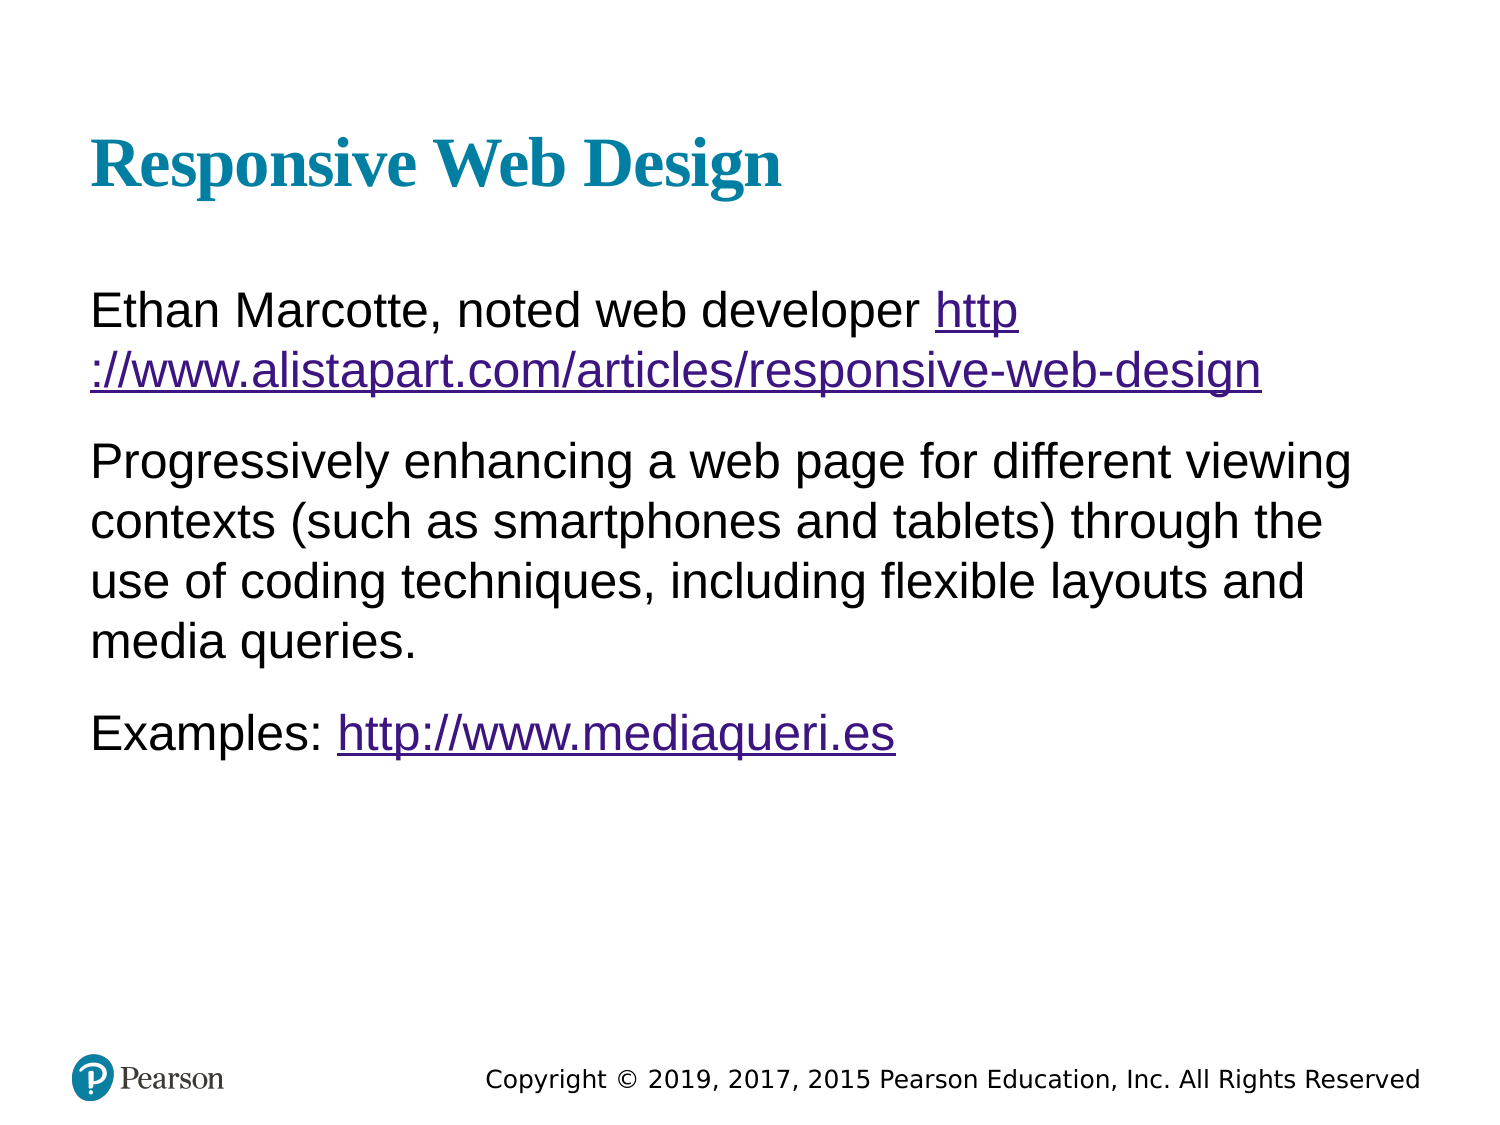

# Responsive Web Design
Ethan Marcotte, noted web developer http://www.alistapart.com/articles/responsive-web-design
Progressively enhancing a web page for different viewing contexts (such as smartphones and tablets) through the use of coding techniques, including flexible layouts and media queries.
Examples: http://www.mediaqueri.es